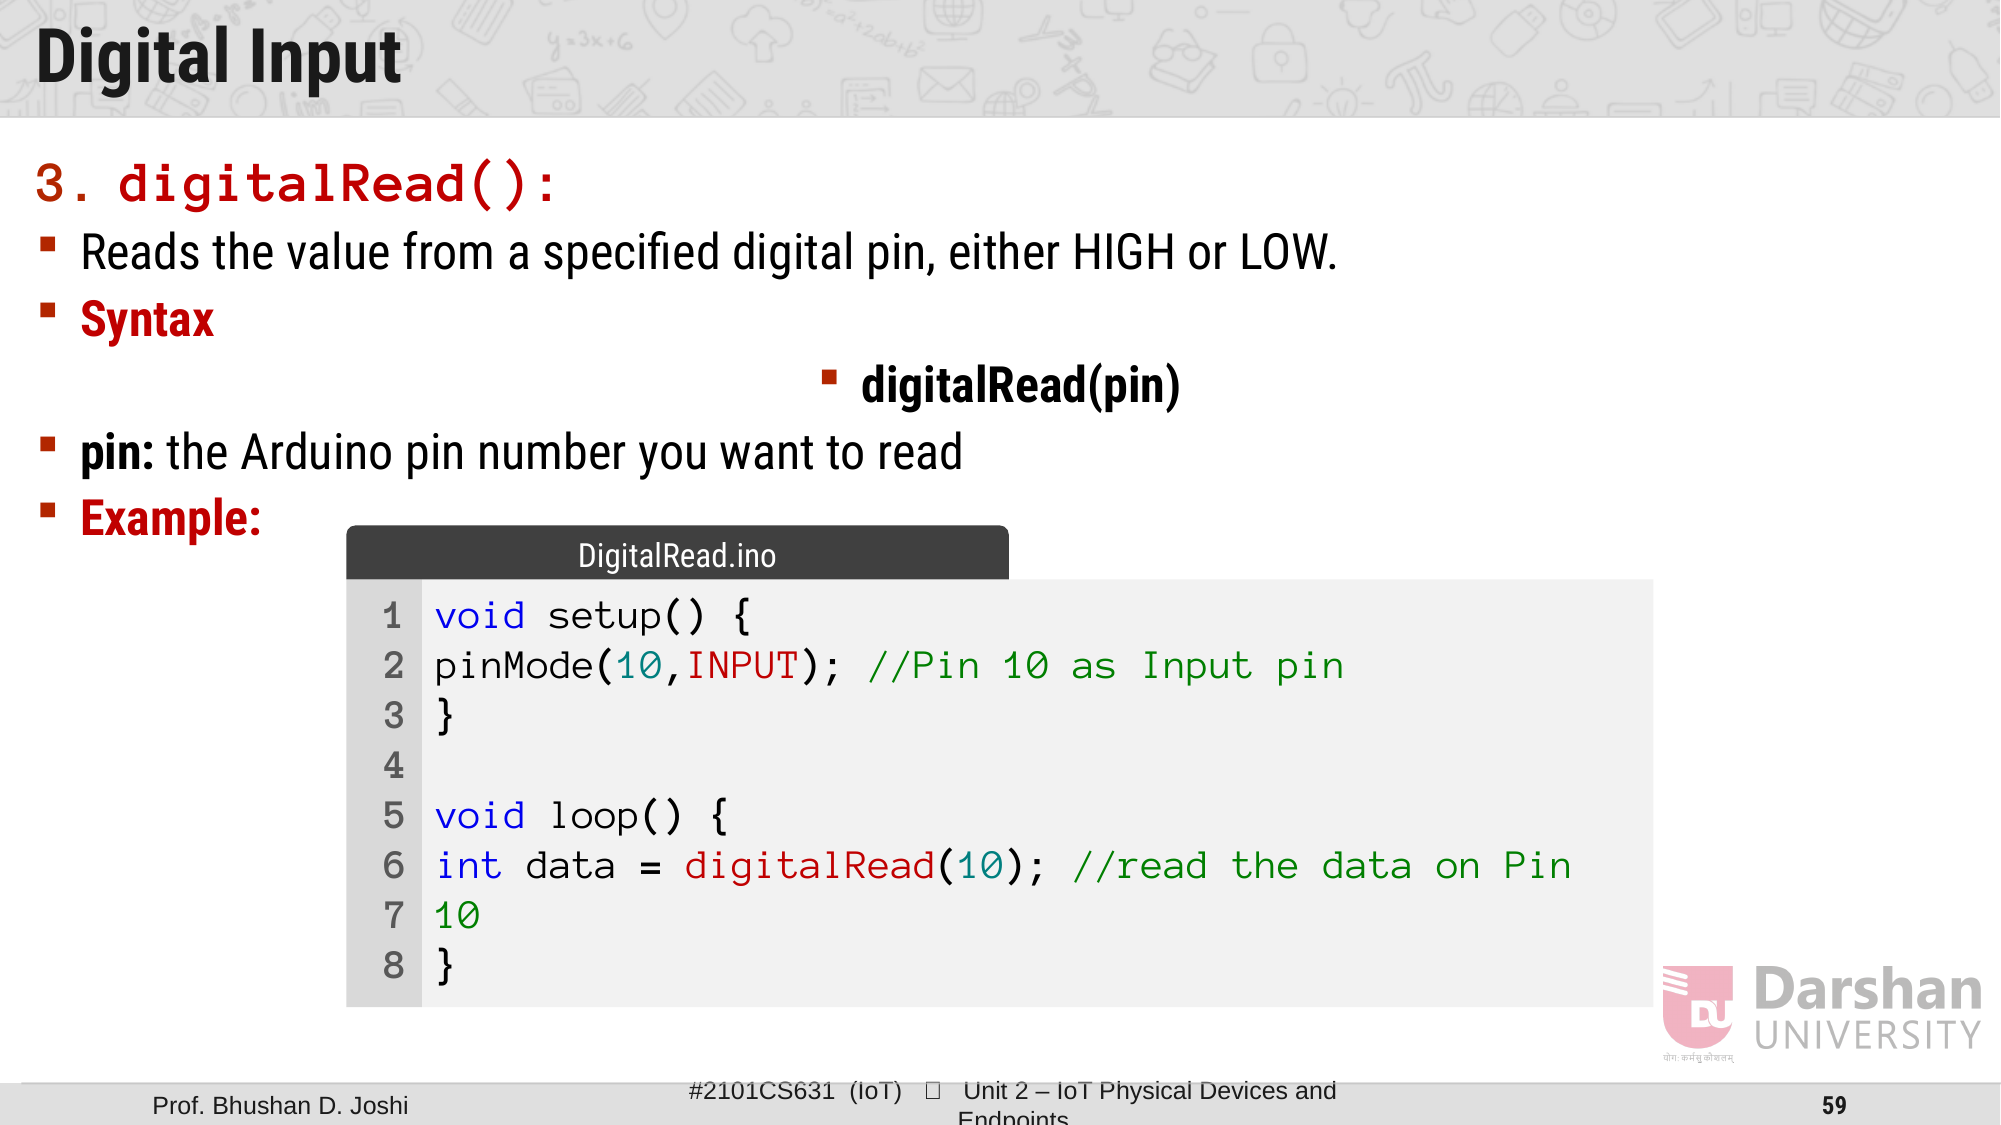

# Digital Input
digitalRead():
Reads the value from a specified digital pin, either HIGH or LOW.
Syntax
digitalRead(pin)
pin: the Arduino pin number you want to read
Example:
DigitalRead.ino
1
2
3
4
5
6
7
8

void setup() {
pinMode(10,INPUT); //Pin 10 as Input pin
}

void loop() {
int data = digitalRead(10); //read the data on Pin 10
}